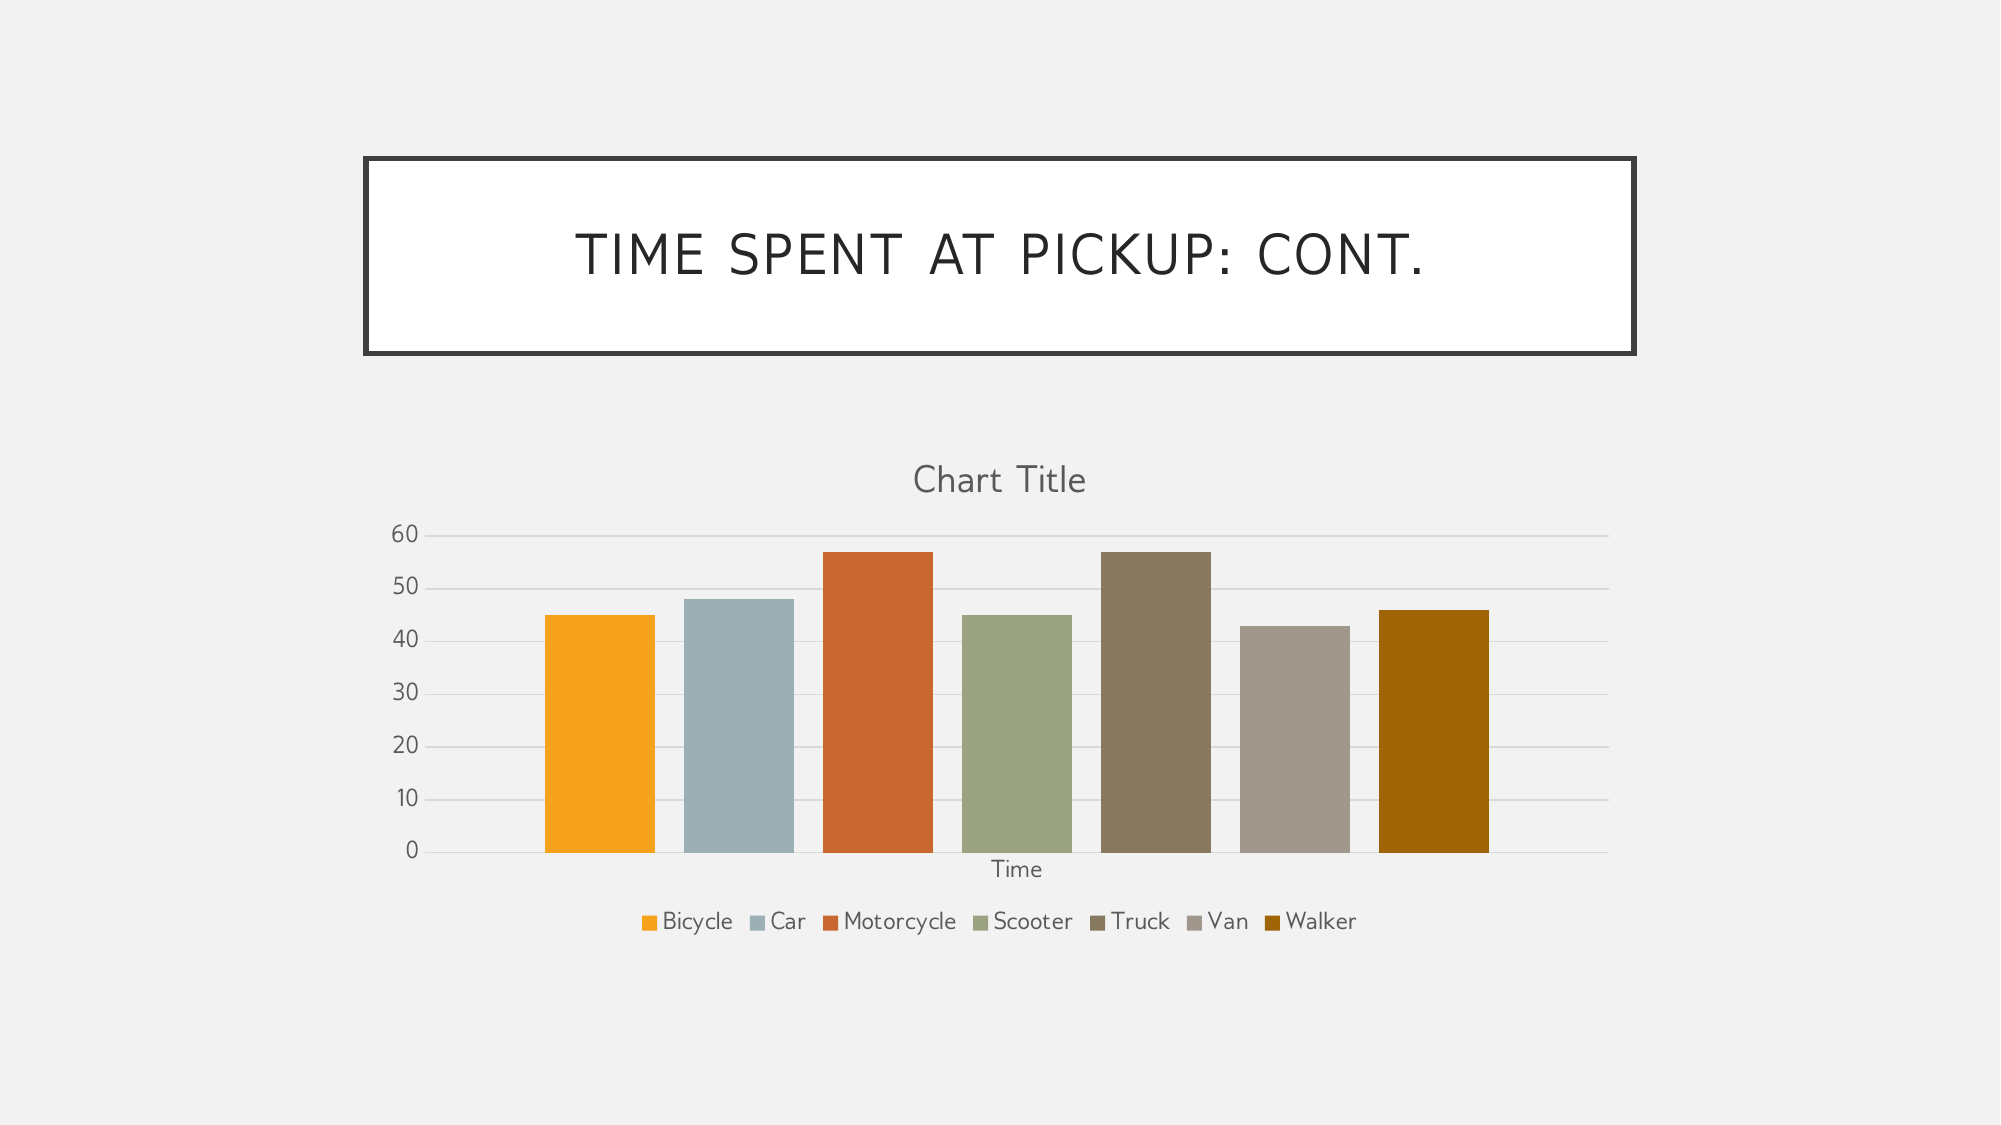

# Time Spent AT pickup: cont.

### Chart:

| Category | Bicycle | Car | Motorcycle | Scooter | Truck | Van | Walker |
|---|---|---|---|---|---|---|---|
| Time | 45.0 | 48.0 | 57.0 | 45.0 | 57.0 | 43.0 | 46.0 |